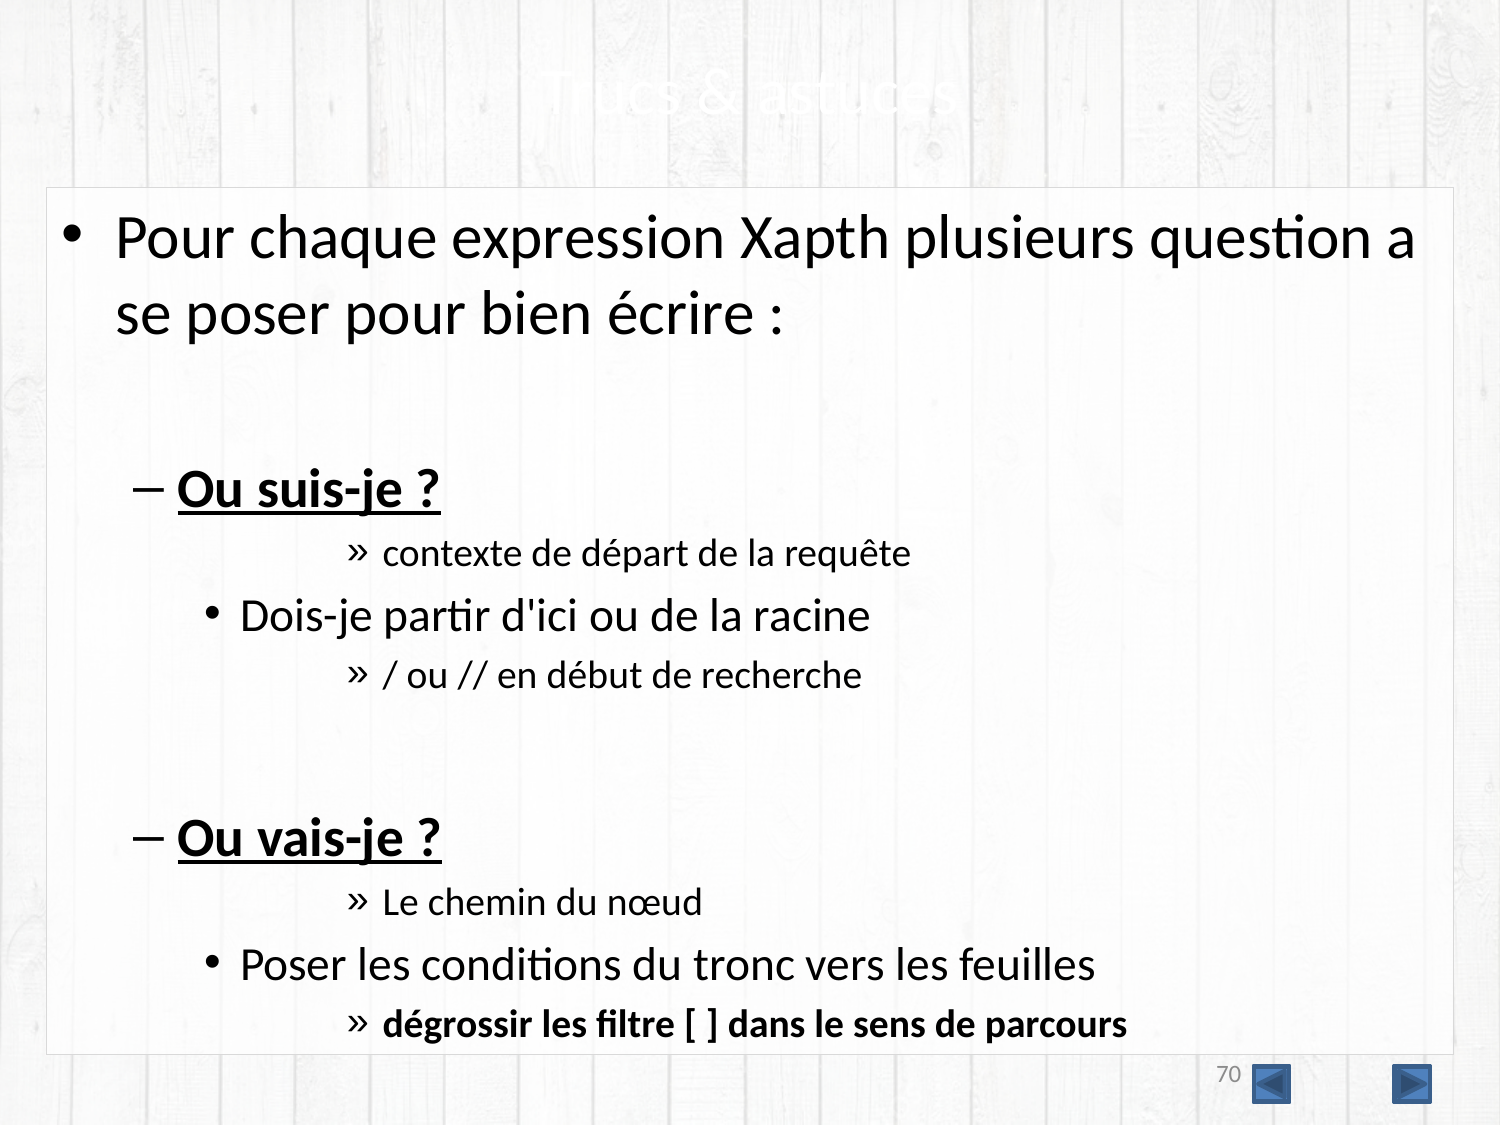

# Trucs & astuces
Pour chaque expression Xapth plusieurs question a se poser pour bien écrire :

Ou suis-je ?
contexte de départ de la requête
Dois-je partir d'ici ou de la racine
/ ou // en début de recherche

Ou vais-je ?
Le chemin du nœud
Poser les conditions du tronc vers les feuilles
dégrossir les filtre [ ] dans le sens de parcours

70